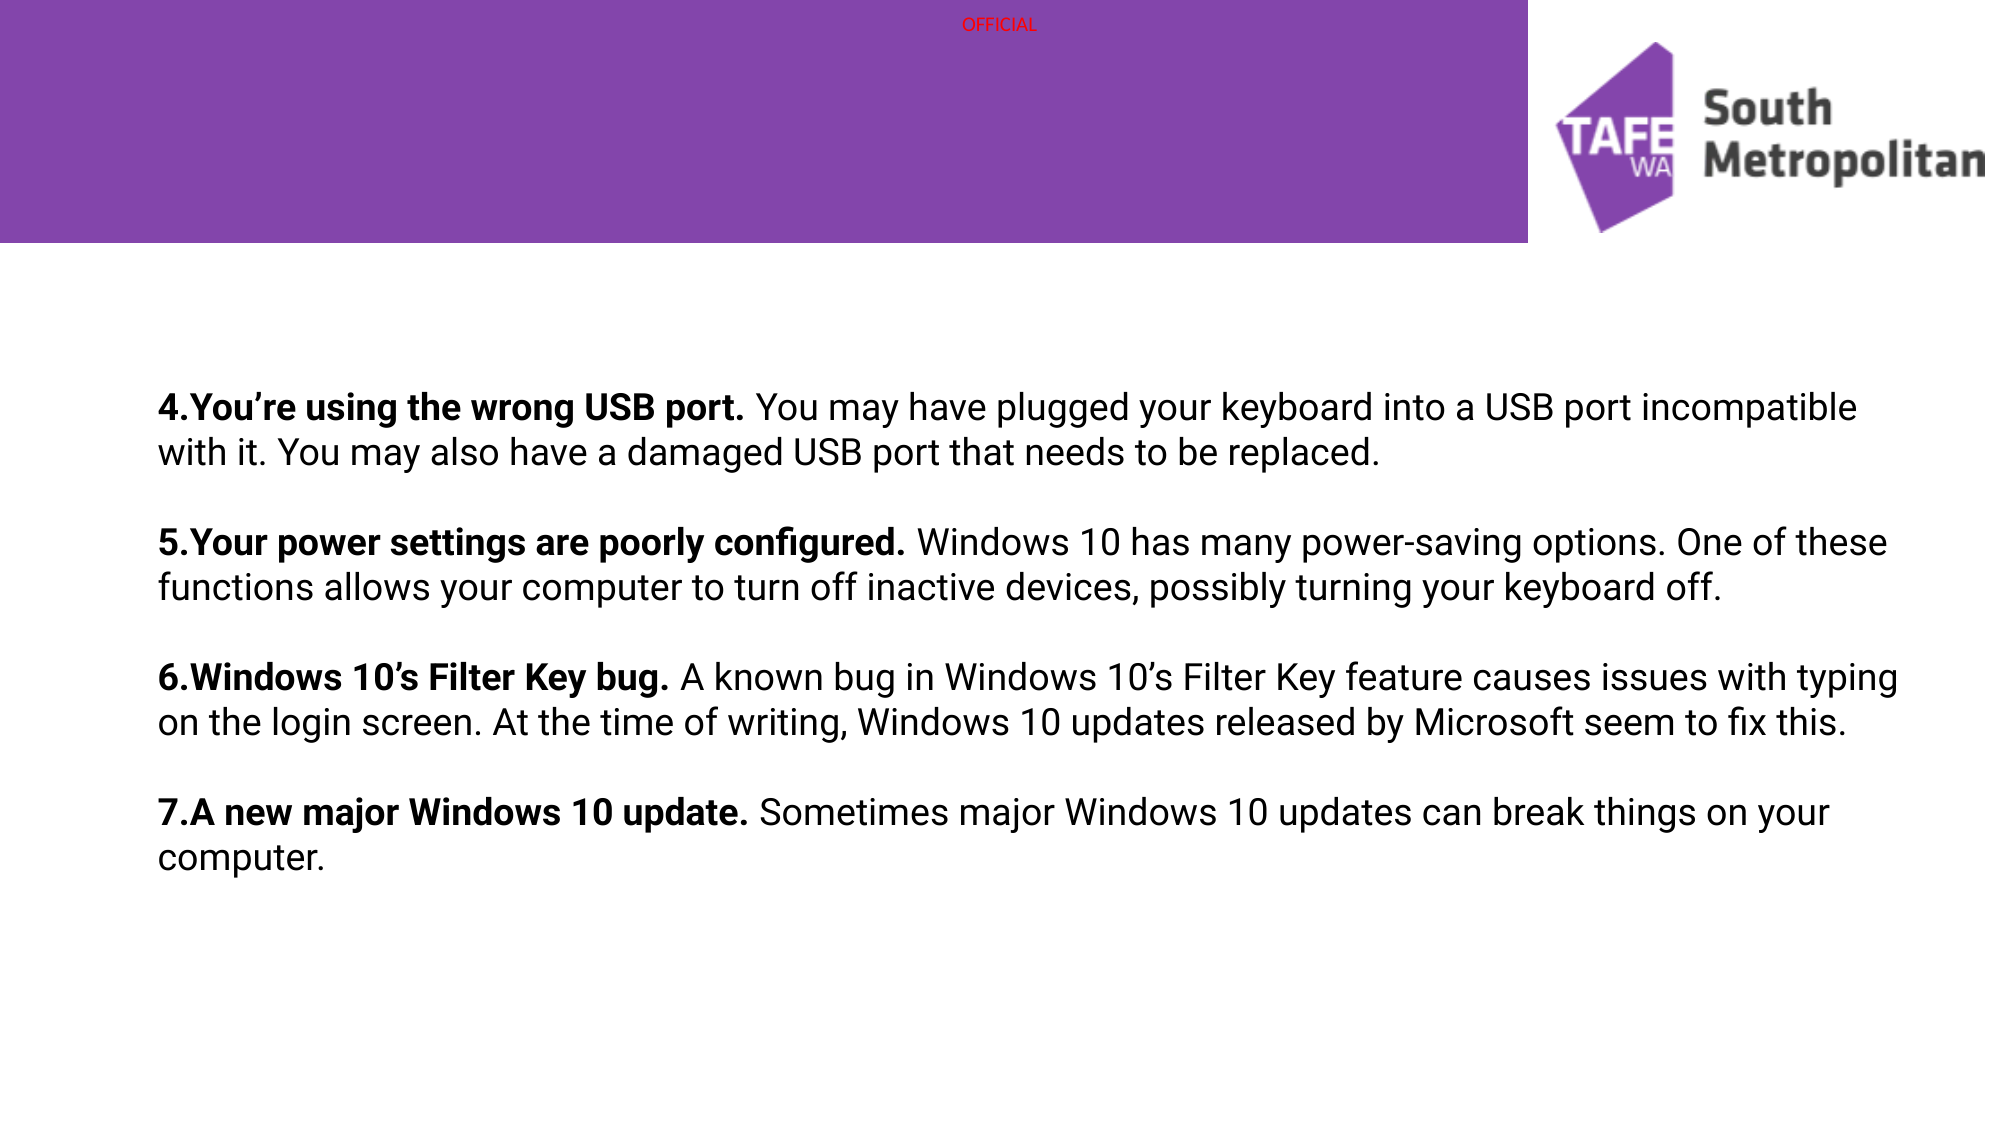

4.You’re using the wrong USB port. You may have plugged your keyboard into a USB port incompatible with it. You may also have a damaged USB port that needs to be replaced.

5.Your power settings are poorly configured. Windows 10 has many power-saving options. One of these functions allows your computer to turn off inactive devices, possibly turning your keyboard off.

6.Windows 10’s Filter Key bug. A known bug in Windows 10’s Filter Key feature causes issues with typing on the login screen. At the time of writing, Windows 10 updates released by Microsoft seem to fix this.

7.A new major Windows 10 update. Sometimes major Windows 10 updates can break things on your computer.